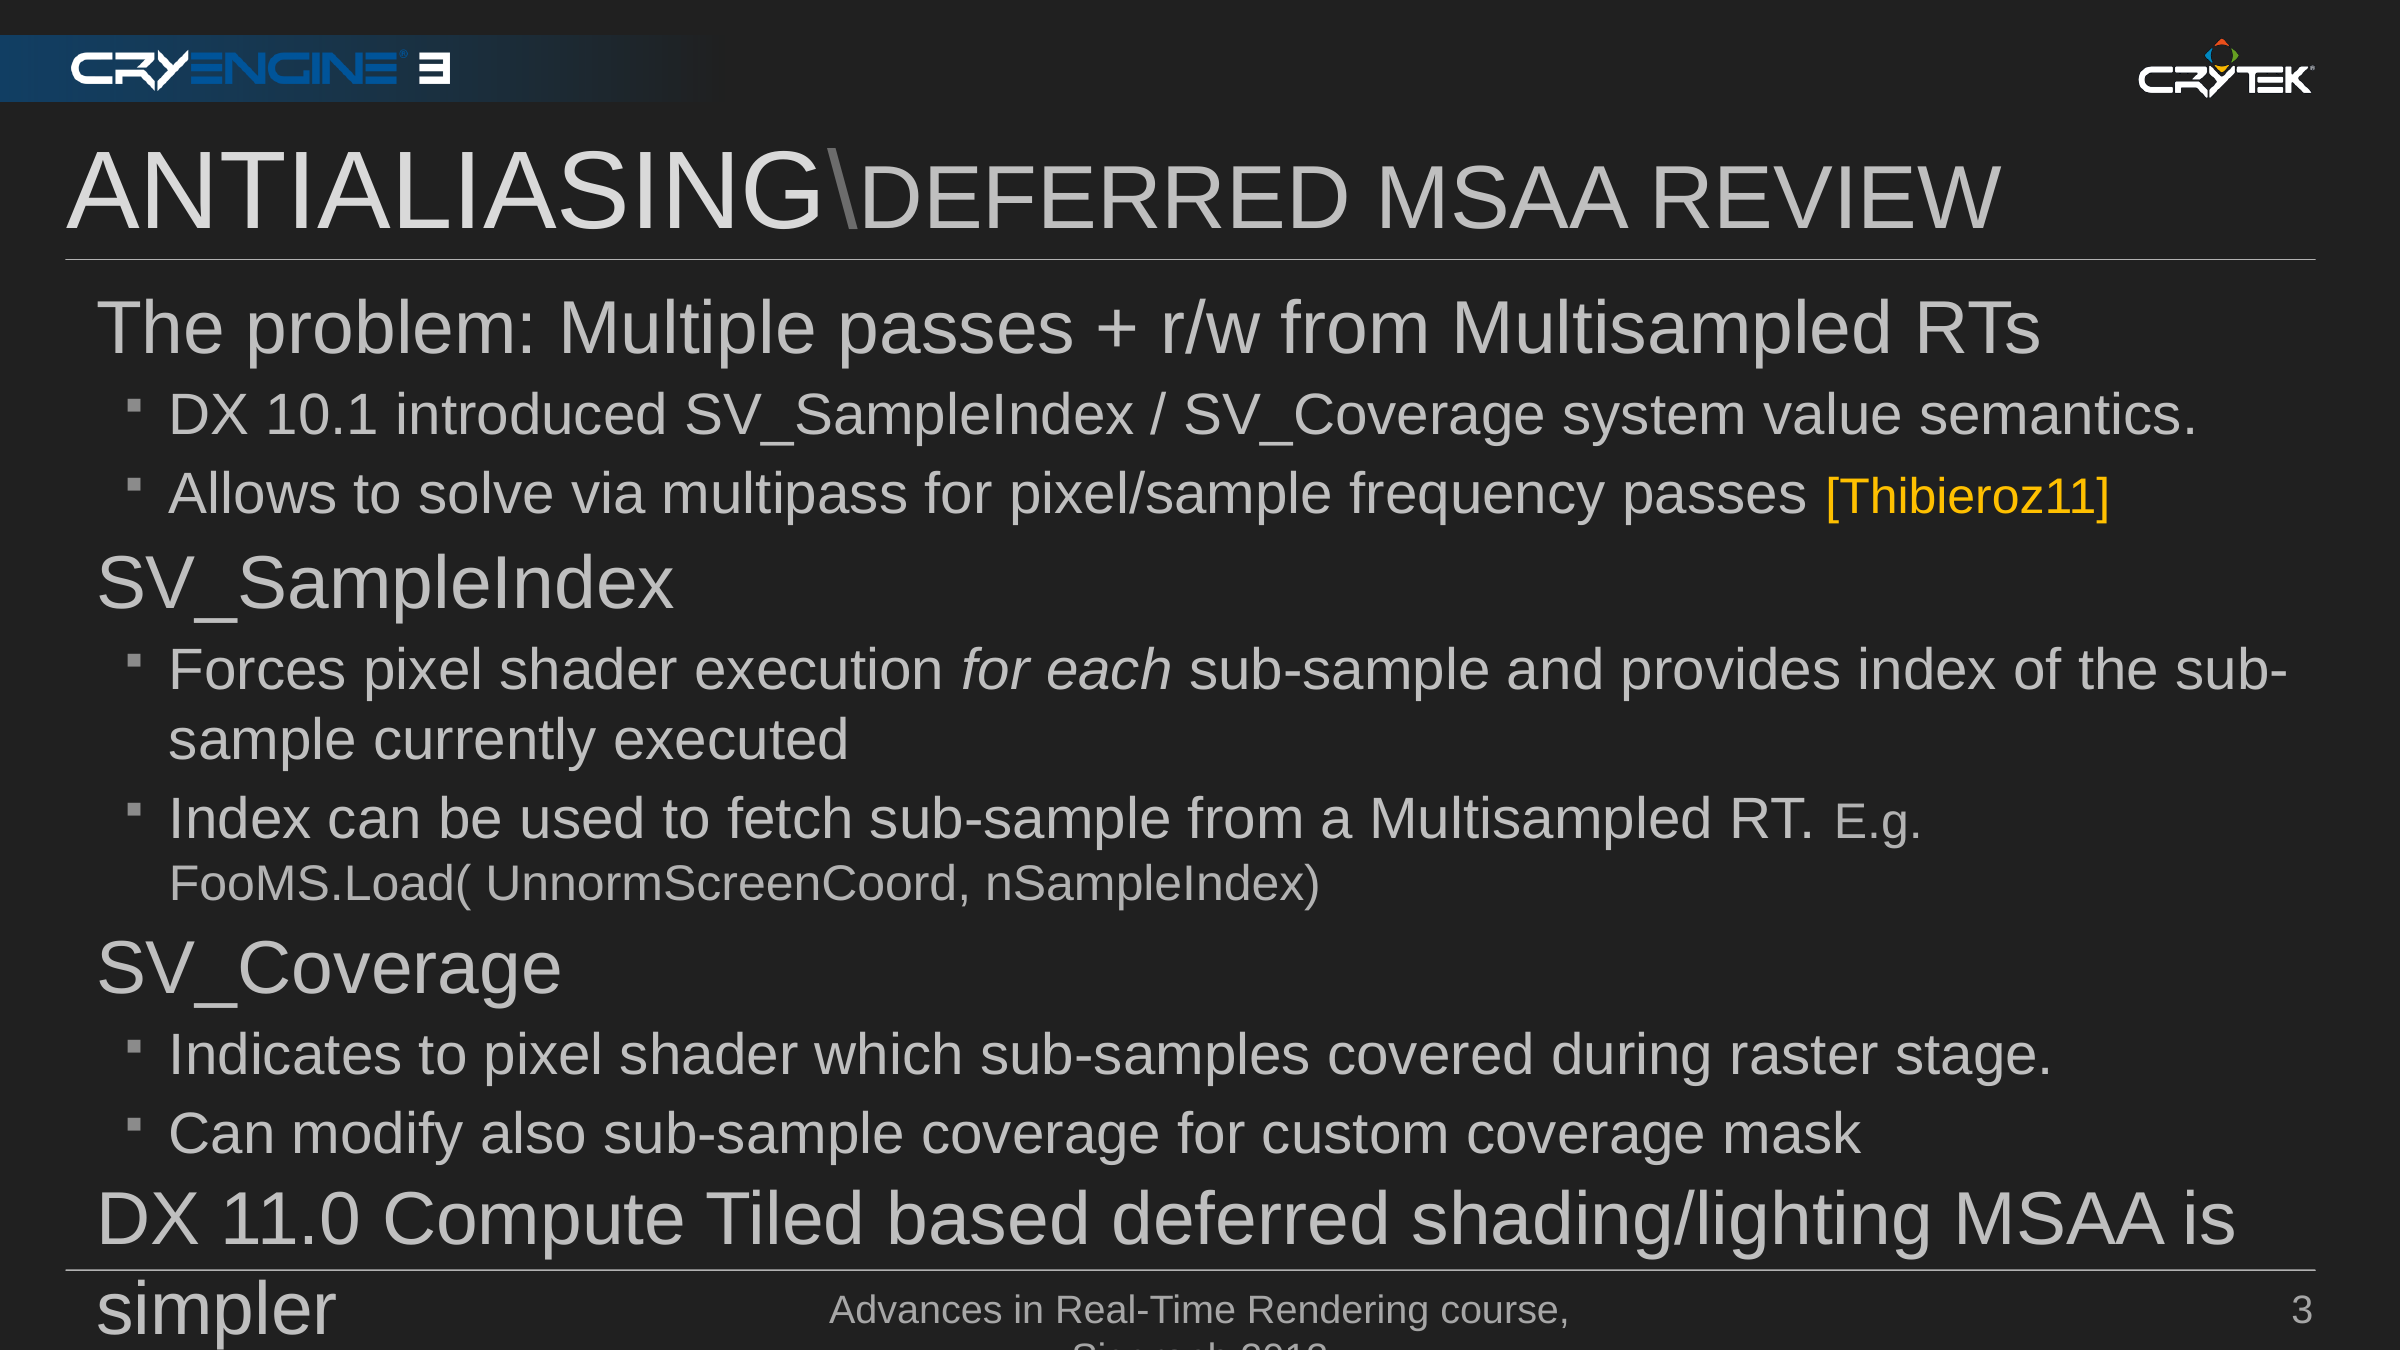

Antialiasing\deferred MSAA Review
The problem: Multiple passes + r/w from Multisampled RTs
DX 10.1 introduced SV_SampleIndex / SV_Coverage system value semantics.
Allows to solve via multipass for pixel/sample frequency passes [Thibieroz11]
SV_SampleIndex
Forces pixel shader execution for each sub-sample and provides index of the sub-sample currently executed
Index can be used to fetch sub-sample from a Multisampled RT. E.g. FooMS.Load( UnnormScreenCoord, nSampleIndex)
SV_Coverage
Indicates to pixel shader which sub-samples covered during raster stage.
Can modify also sub-sample coverage for custom coverage mask
DX 11.0 Compute Tiled based deferred shading/lighting MSAA is simpler
  Loop through MSAA tagged sub-samples